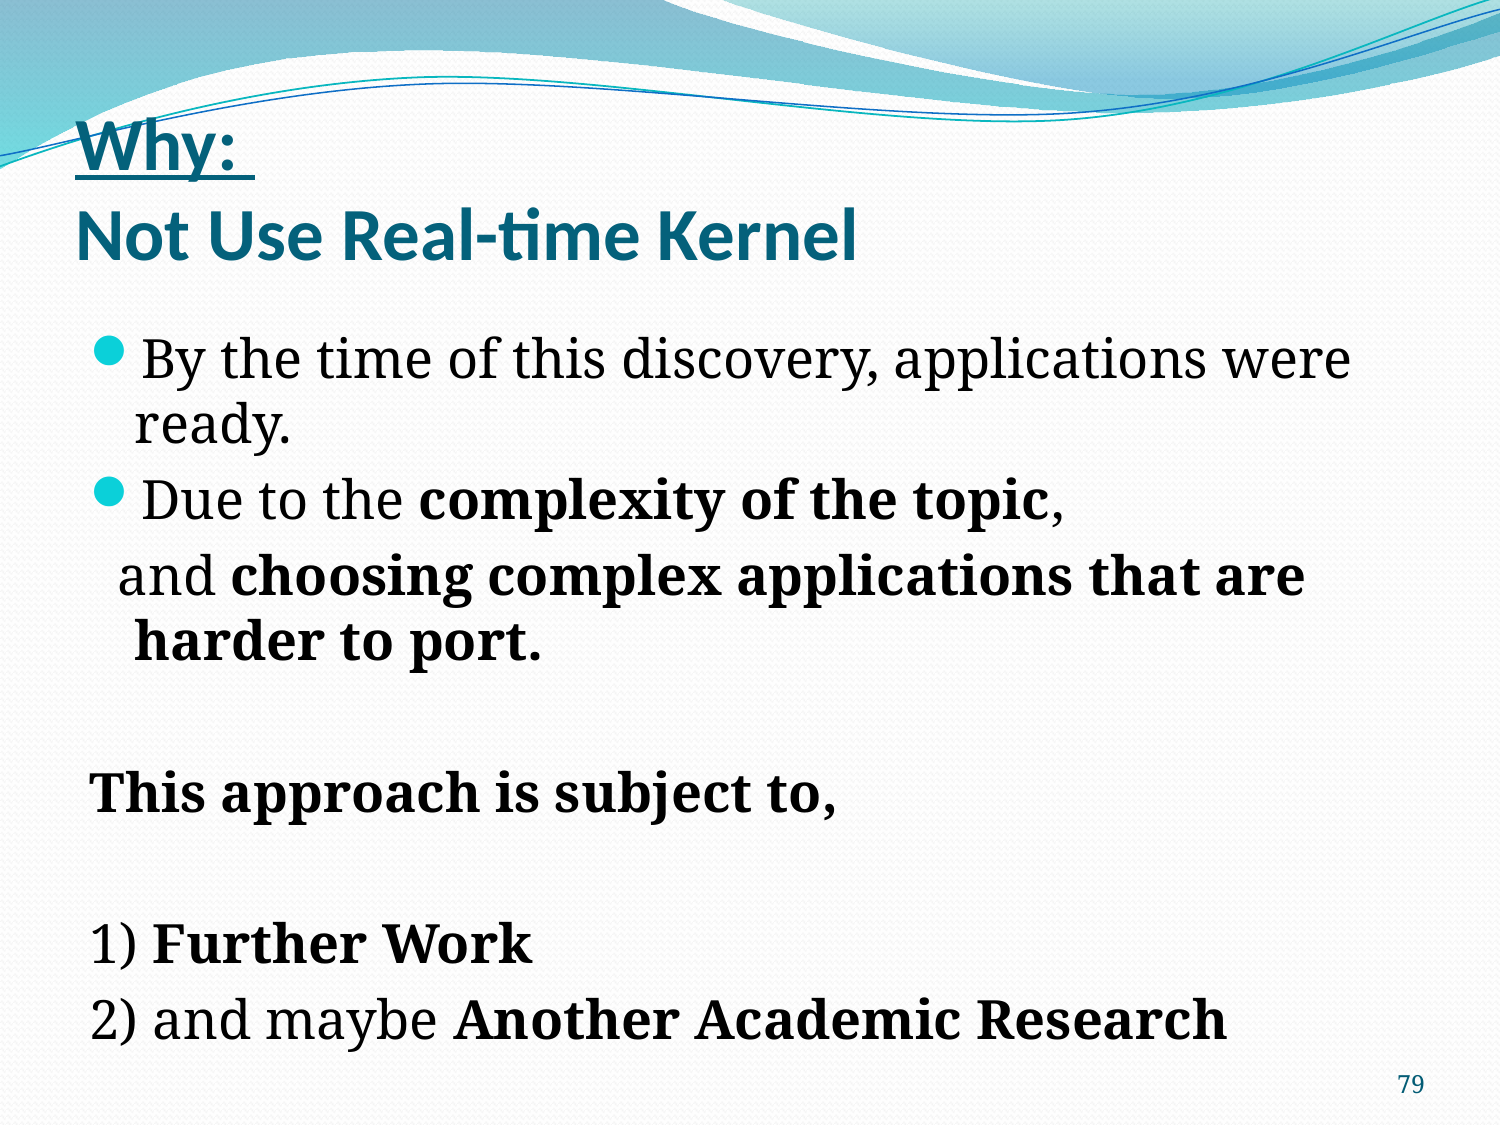

# Why: Not Use Real-time Kernel
By the time of this discovery, applications were ready.
Due to the complexity of the topic,
  and choosing complex applications that are harder to port.

This approach is subject to,

1) Further Work
2) and maybe Another Academic Research
79